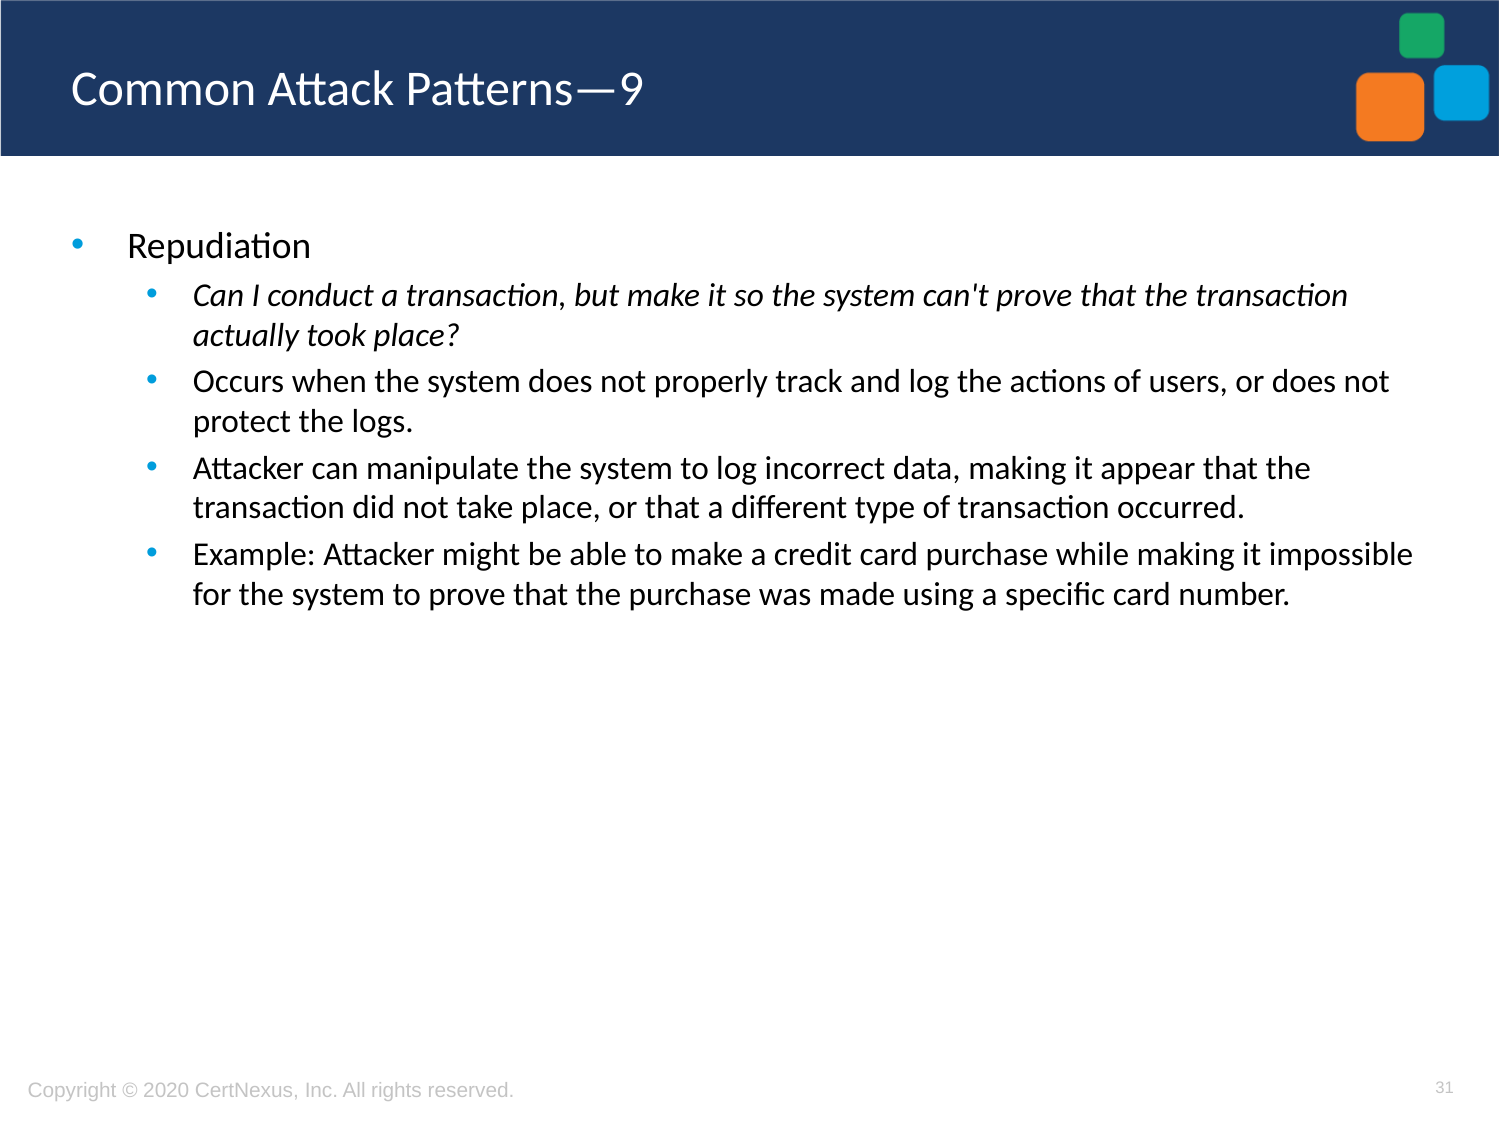

# Common Attack Patterns—9
Repudiation
Can I conduct a transaction, but make it so the system can't prove that the transaction actually took place?
Occurs when the system does not properly track and log the actions of users, or does not protect the logs.
Attacker can manipulate the system to log incorrect data, making it appear that the transaction did not take place, or that a different type of transaction occurred.
Example: Attacker might be able to make a credit card purchase while making it impossible for the system to prove that the purchase was made using a specific card number.

31